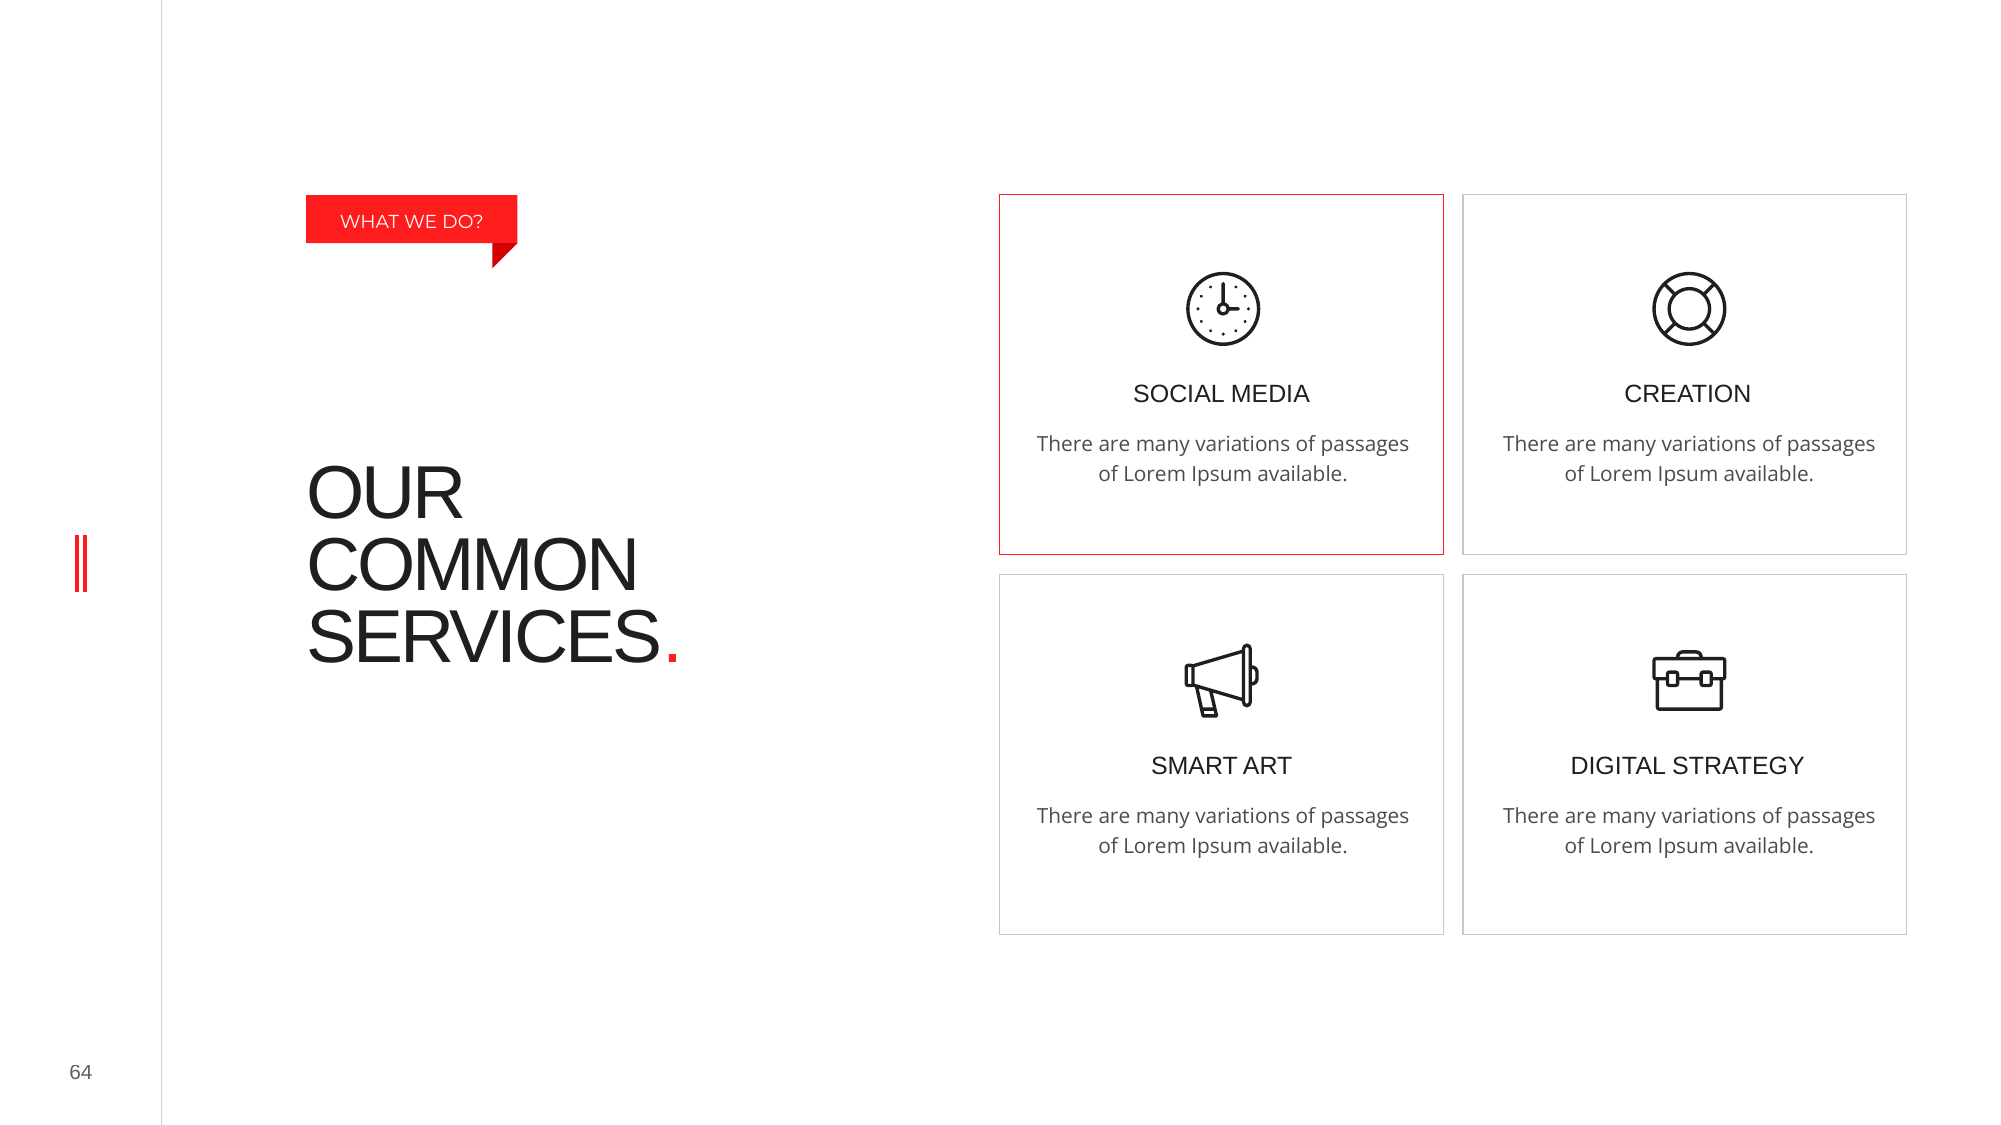

WHAT WE DO?

SOCIAL MEDIA
CREATION
There are many variations of passages of Lorem Ipsum available.
There are many variations of passages of Lorem Ipsum available.
# OUR COMMON SERVICES.

SMART ART
DIGITAL STRATEGY
There are many variations of passages of Lorem Ipsum available.
There are many variations of passages of Lorem Ipsum available.
64